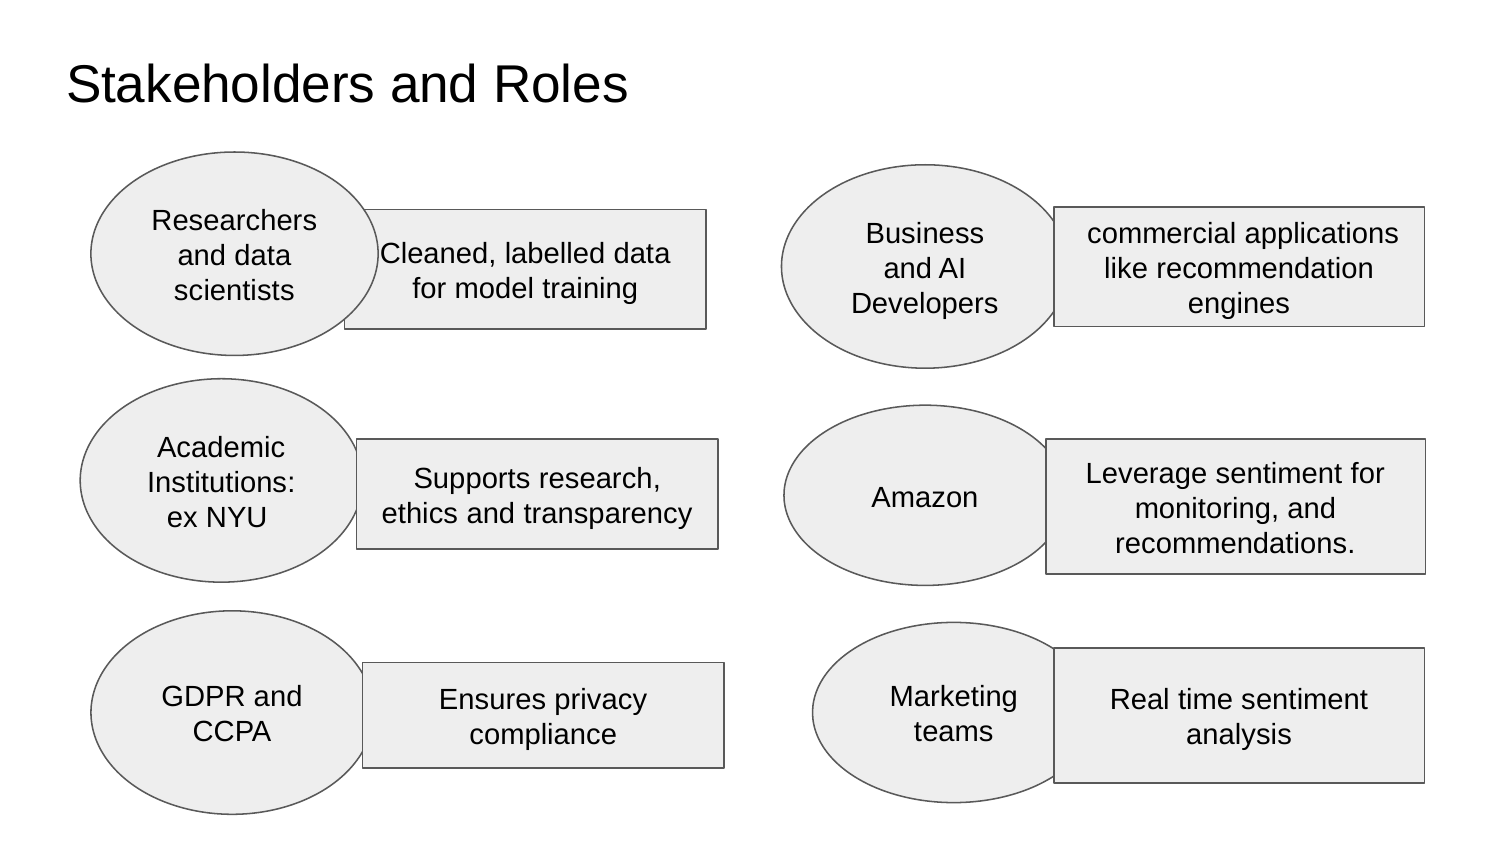

# Stakeholders and Roles
Researchers and data scientists
Business and AI Developers
 commercial applications like recommendation engines
Cleaned, labelled data for model training
Academic Institutions: ex NYU
Amazon
Supports research, ethics and transparency
Leverage sentiment for monitoring, and recommendations.
GDPR and CCPA
Marketing teams
Real time sentiment analysis
Ensures privacy compliance